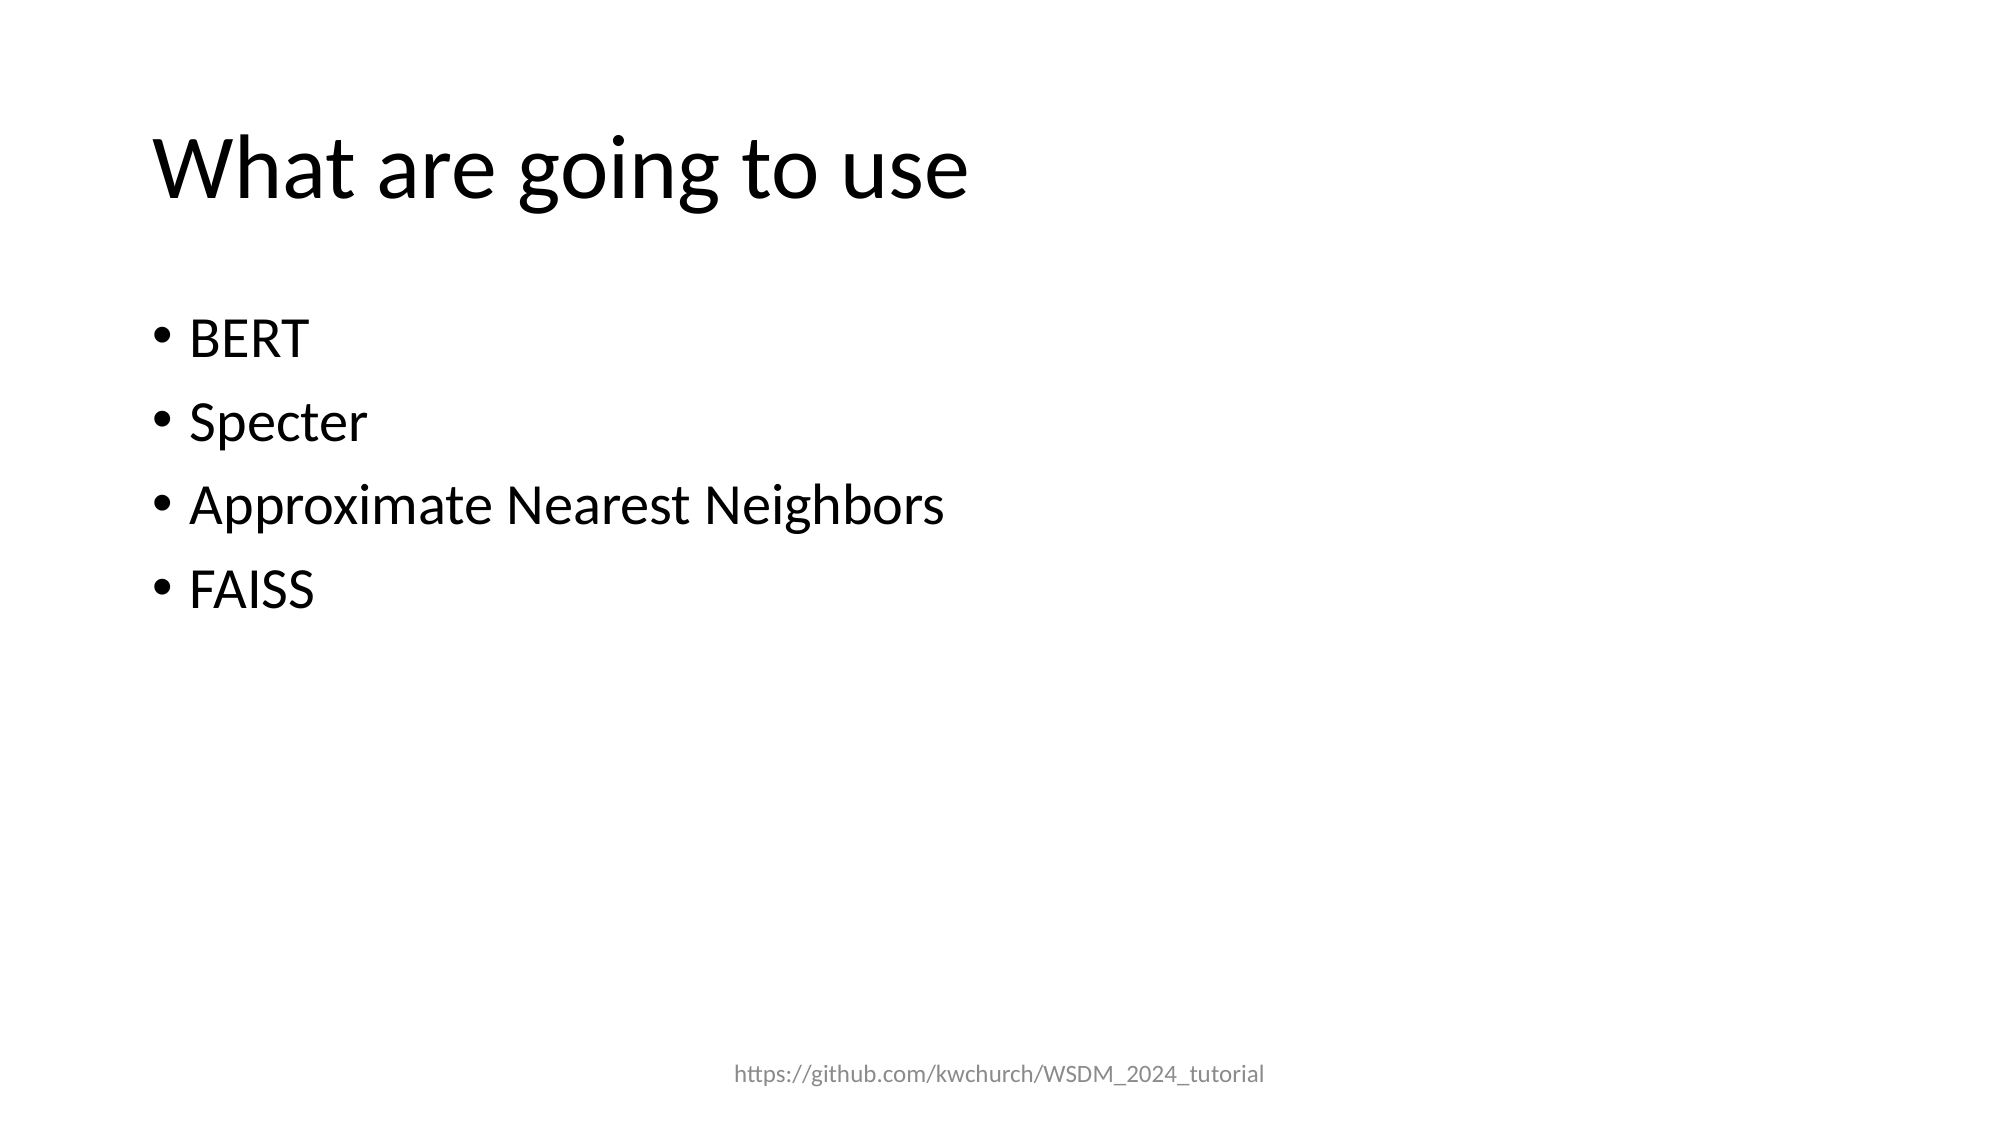

# What are going to use
BERT
Specter
Approximate Nearest Neighbors
FAISS

https://github.com/kwchurch/WSDM_2024_tutorial